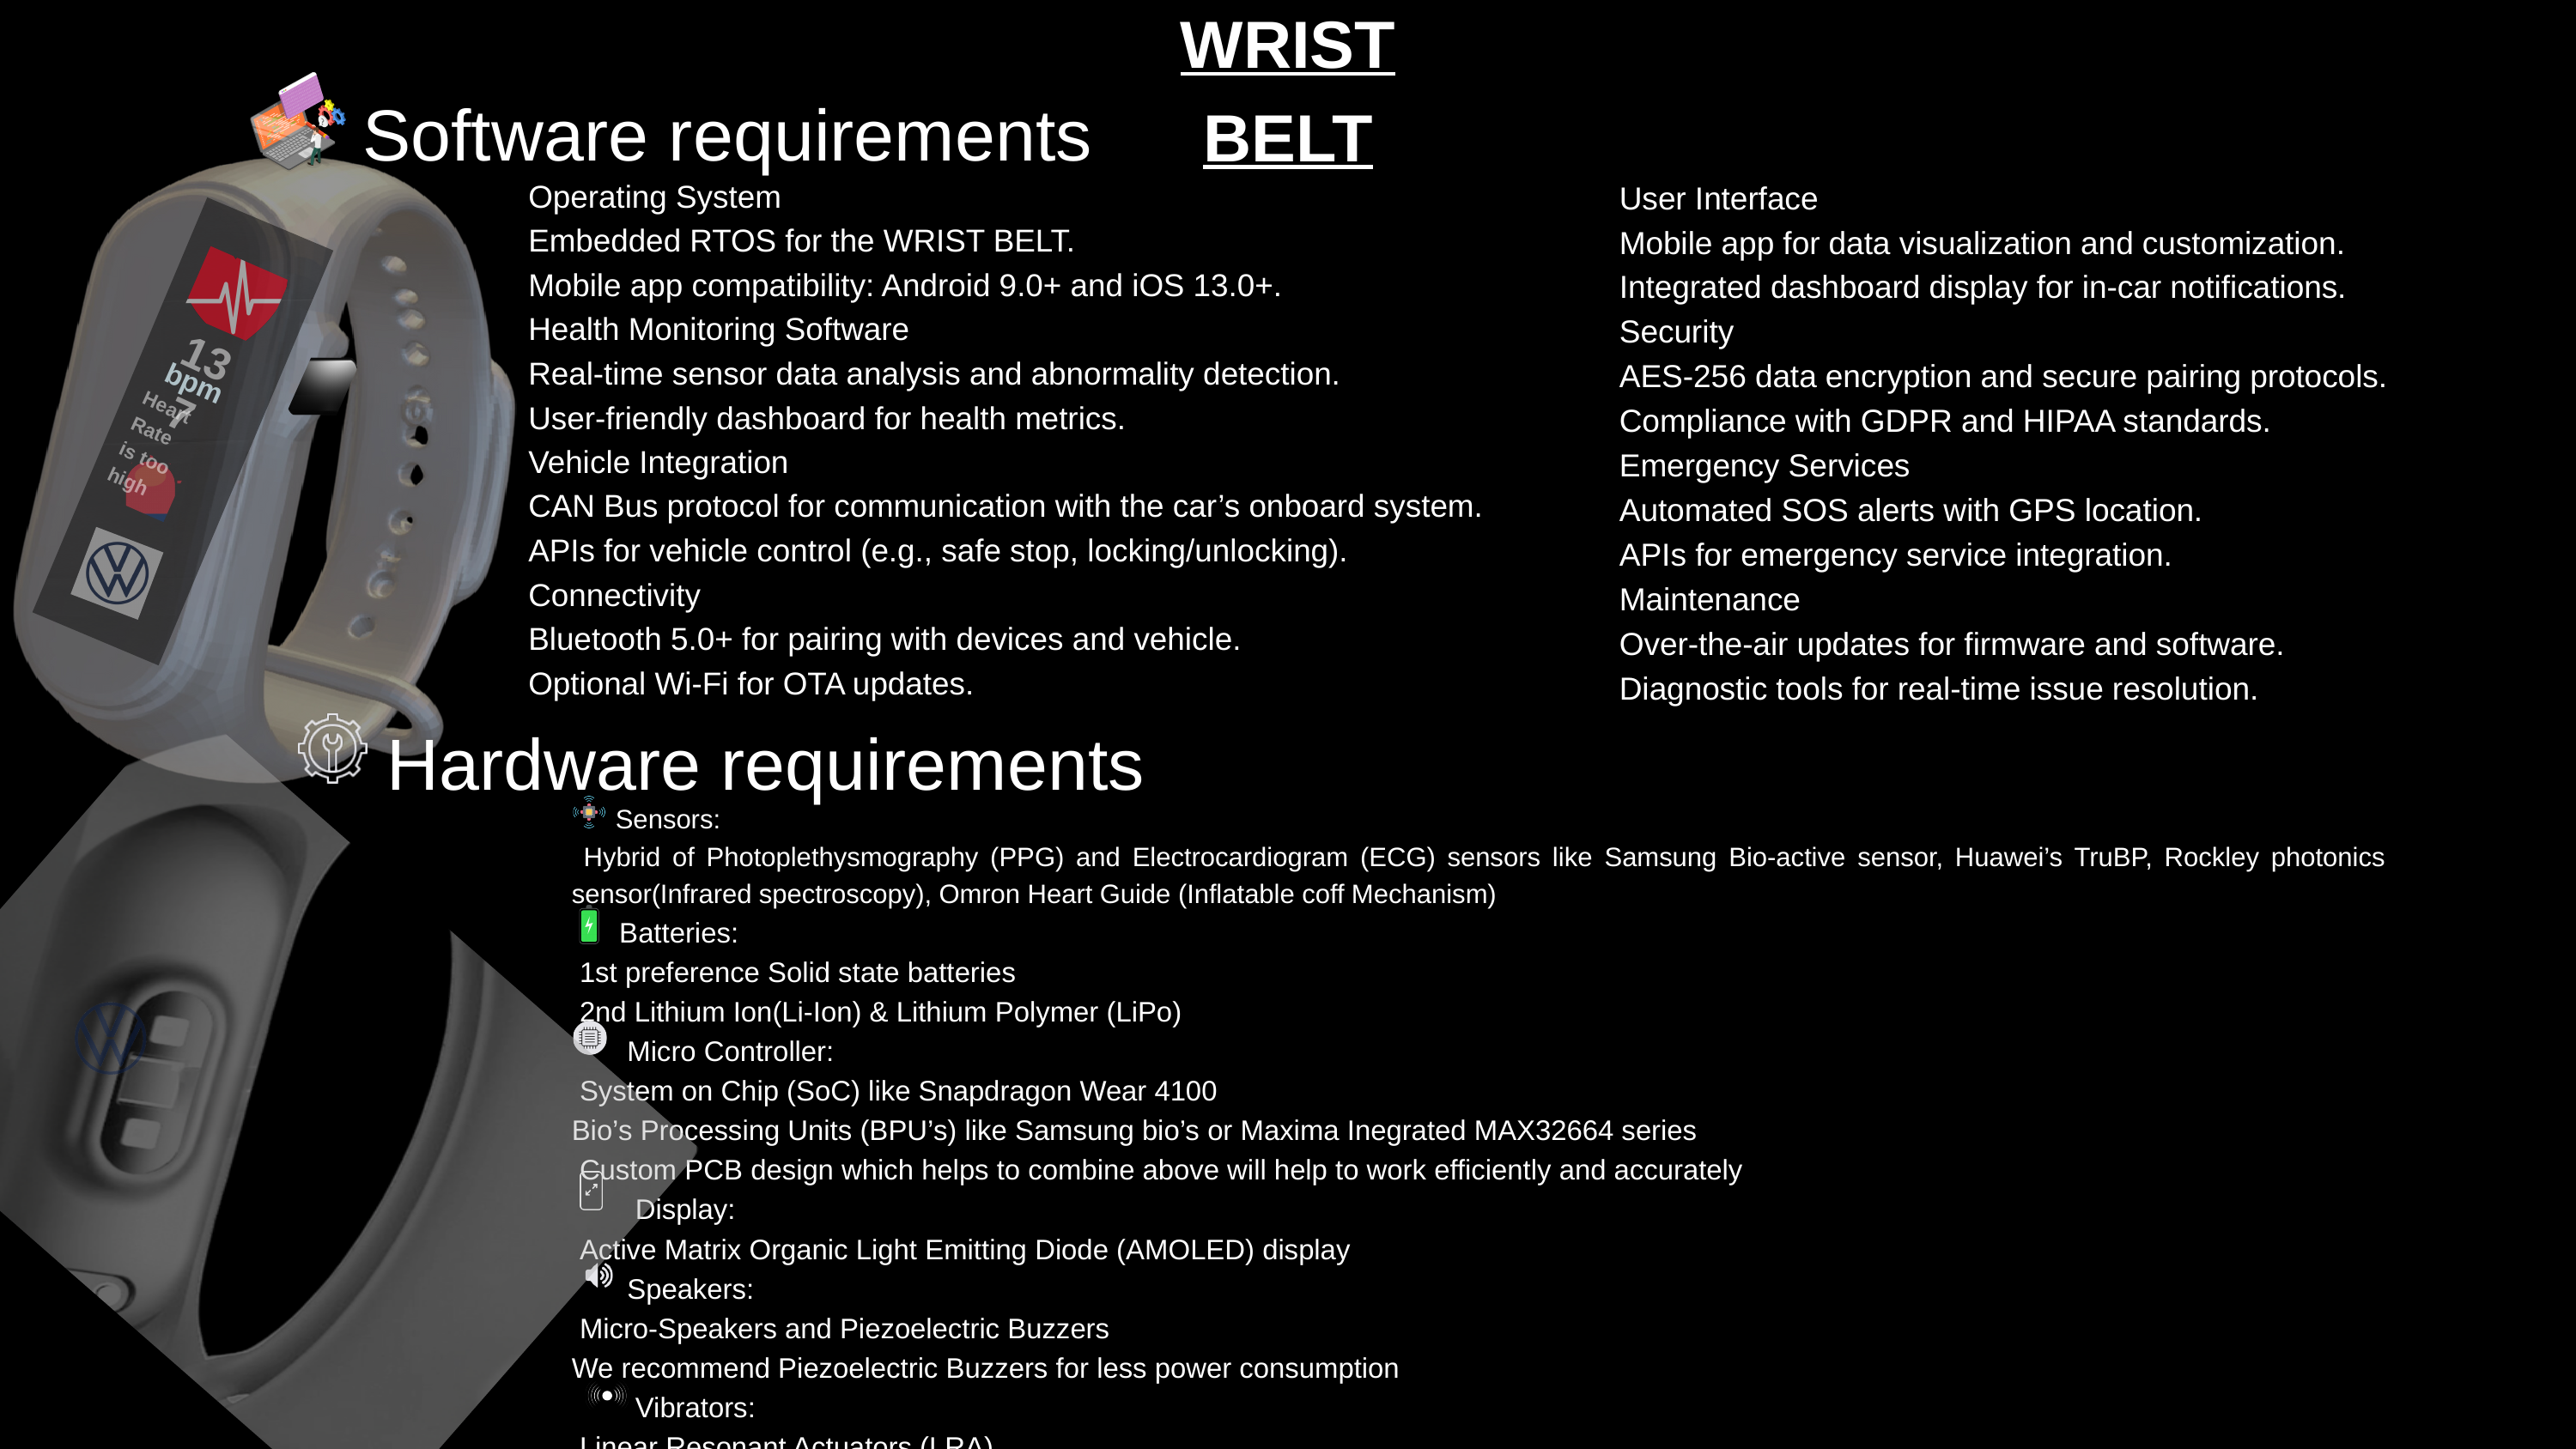

WRIST BELT

Software requirements

137

bpm
Heart Rate
is too high

Operating System
Embedded RTOS for the WRIST BELT.
Mobile app compatibility: Android 9.0+ and iOS 13.0+.
Health Monitoring Software
Real-time sensor data analysis and abnormality detection.
User-friendly dashboard for health metrics.
Vehicle Integration
CAN Bus protocol for communication with the car’s onboard system.
APIs for vehicle control (e.g., safe stop, locking/unlocking).
Connectivity
Bluetooth 5.0+ for pairing with devices and vehicle.
Optional Wi-Fi for OTA updates.

User Interface
Mobile app for data visualization and customization.
Integrated dashboard display for in-car notifications.
Security
AES-256 data encryption and secure pairing protocols.
Compliance with GDPR and HIPAA standards.
Emergency Services
Automated SOS alerts with GPS location.
APIs for emergency service integration.
Maintenance
Over-the-air updates for firmware and software.
Diagnostic tools for real-time issue resolution.

Hardware requirements

      Sensors:
 Hybrid of Photoplethysmography (PPG) and Electrocardiogram (ECG) sensors like Samsung Bio-active sensor, Huawei’s TruBP, Rockley photonics sensor(Infrared spectroscopy), Omron Heart Guide (Inflatable coff Mechanism)
      Batteries:
 1st preference Solid state batteries
 2nd Lithium Ion(Li-Ion) & Lithium Polymer (LiPo)
       Micro Controller:
 System on Chip (SoC) like Snapdragon Wear 4100
Bio’s Processing Units (BPU’s) like Samsung bio’s or Maxima Inegrated MAX32664 series
 Custom PCB design which helps to combine above will help to work efficiently and accurately
        Display:
 Active Matrix Organic Light Emitting Diode (AMOLED) display
       Speakers:
 Micro-Speakers and Piezoelectric Buzzers
We recommend Piezoelectric Buzzers for less power consumption
        Vibrators:
 Linear Resonant Actuators (LRA)